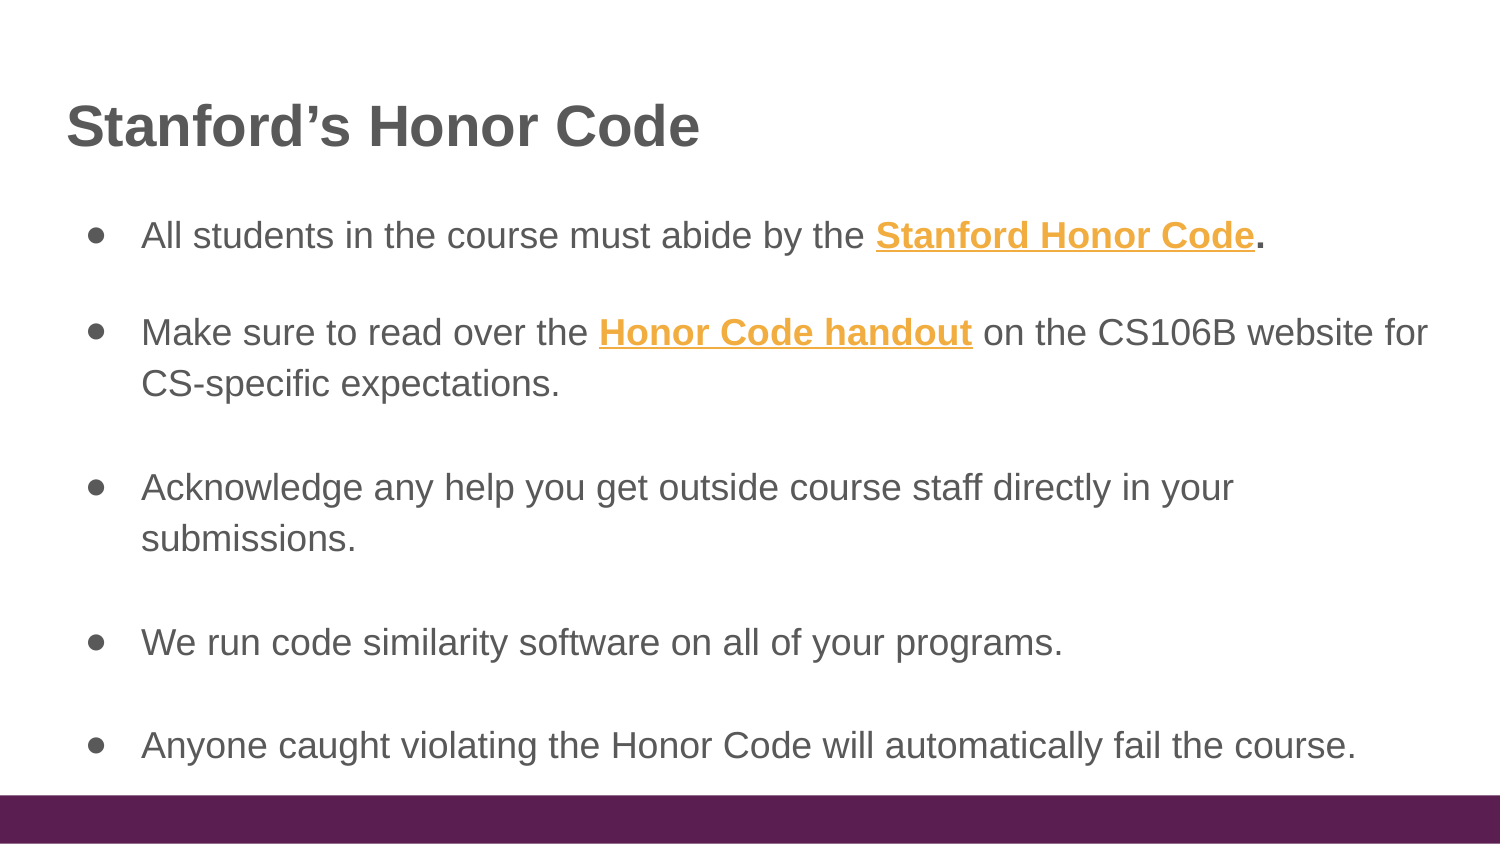

# Stanford’s Honor Code
All students in the course must abide by the Stanford Honor Code.
Make sure to read over the Honor Code handout on the CS106B website for CS-specific expectations.
Acknowledge any help you get outside course staff directly in your submissions.
We run code similarity software on all of your programs.
Anyone caught violating the Honor Code will automatically fail the course.